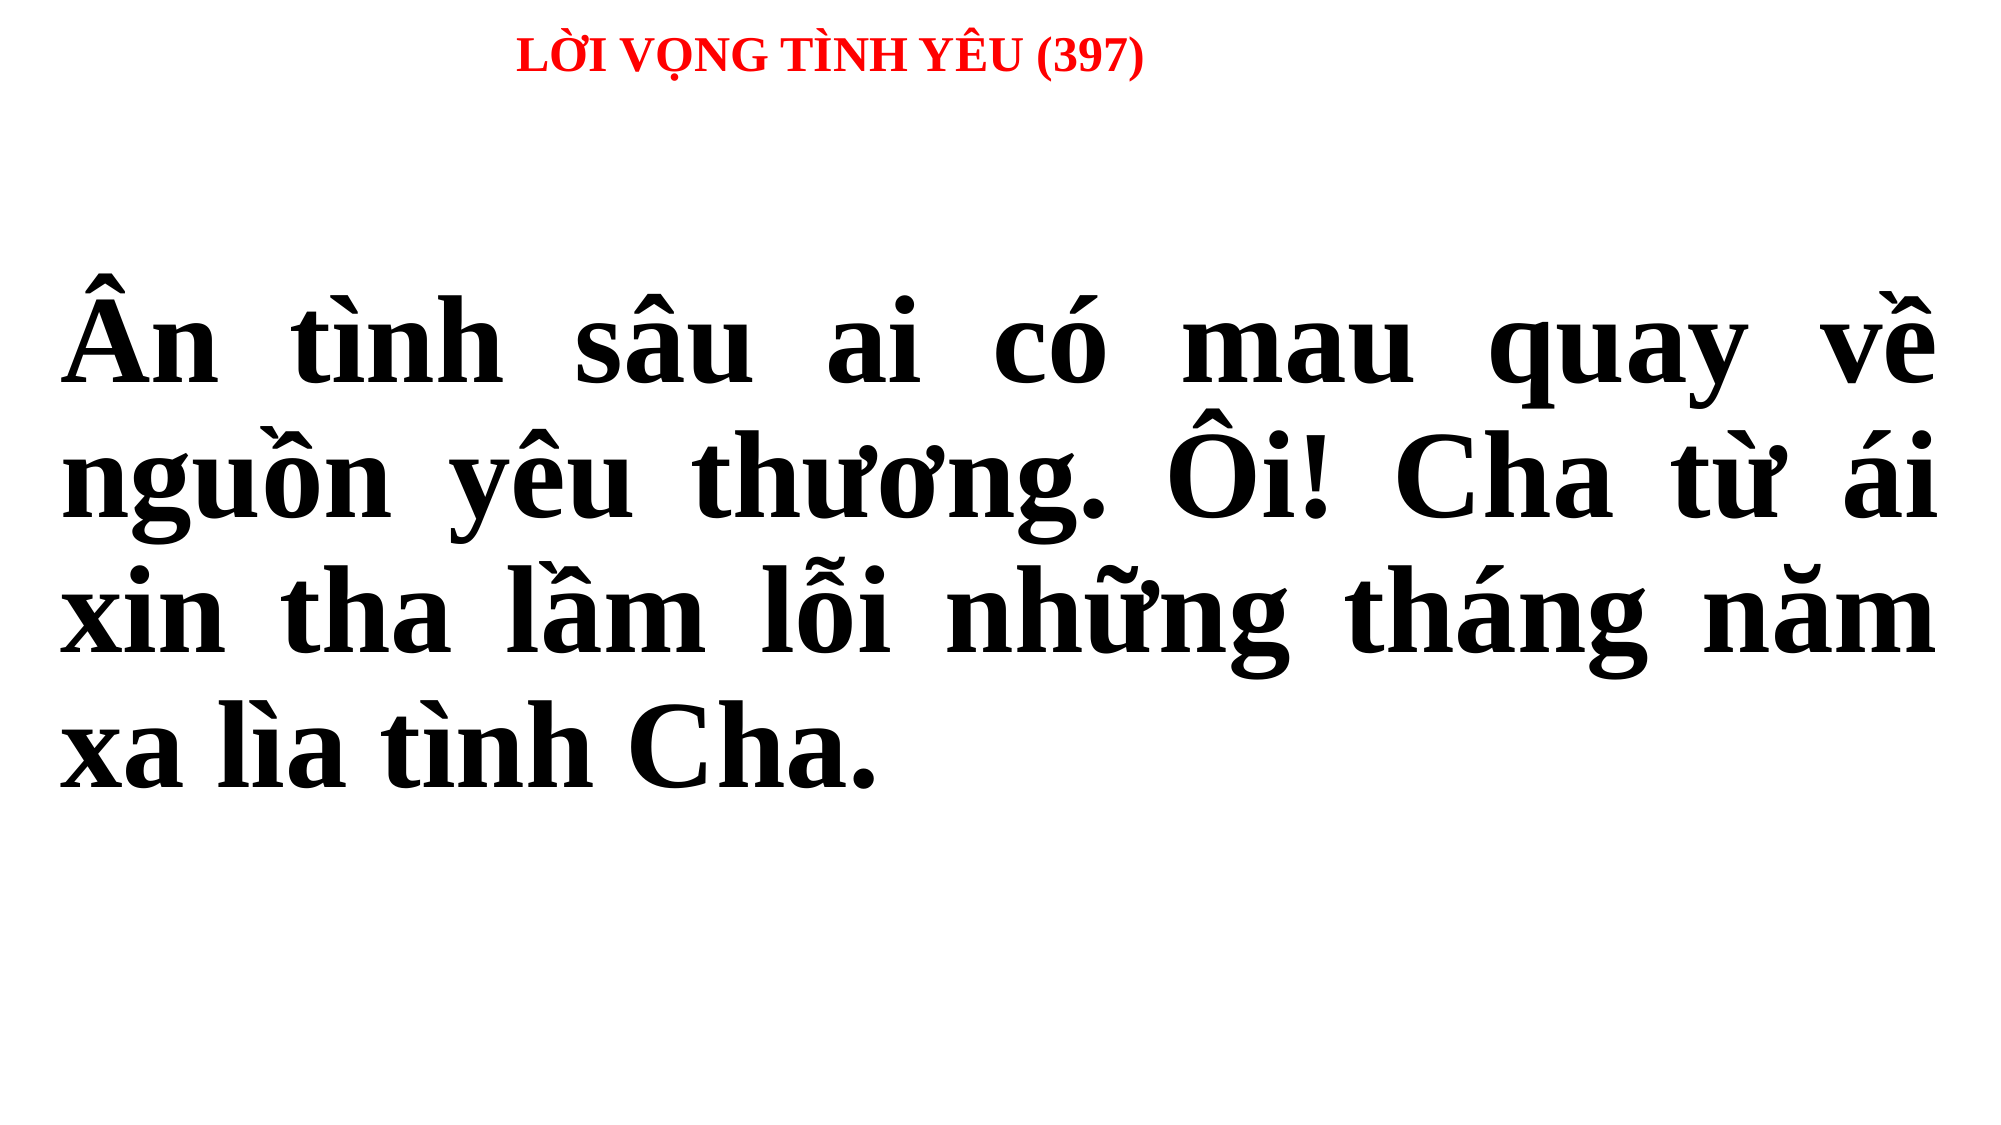

# LỜI VỌNG TÌNH YÊU (397)
Ân tình sâu ai có mau quay về nguồn yêu thương. Ôi! Cha từ ái xin tha lầm lỗi những tháng năm xa lìa tình Cha.